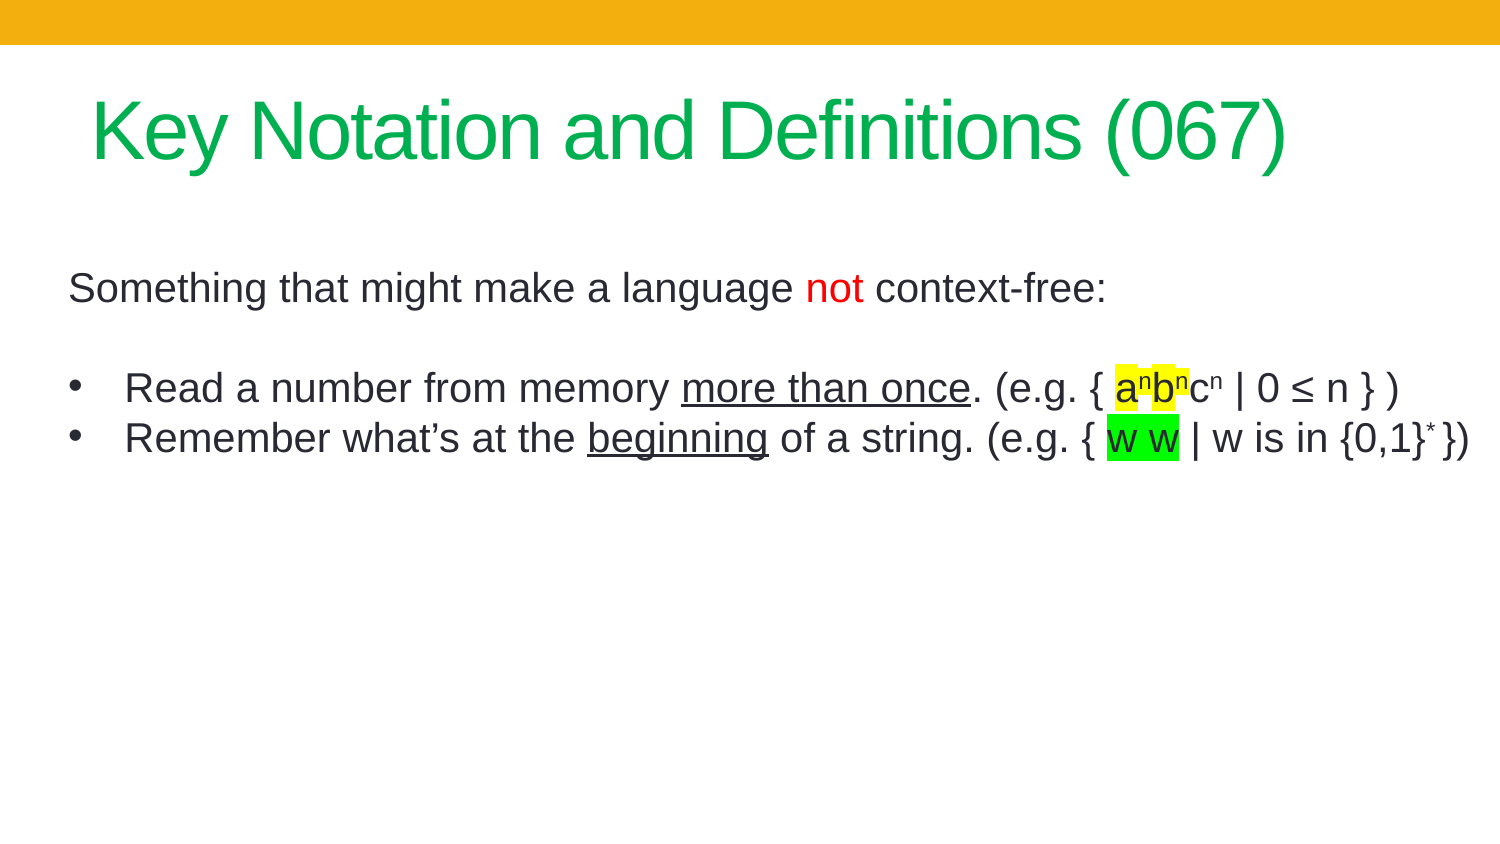

# Key Notation and Definitions (067)
Something that might make a language not context-free:

Read a number from memory more than once. (e.g. { anbncn | 0 ≤ n } )
Remember what’s at the beginning of a string. (e.g. { w w | w is in {0,1}* })